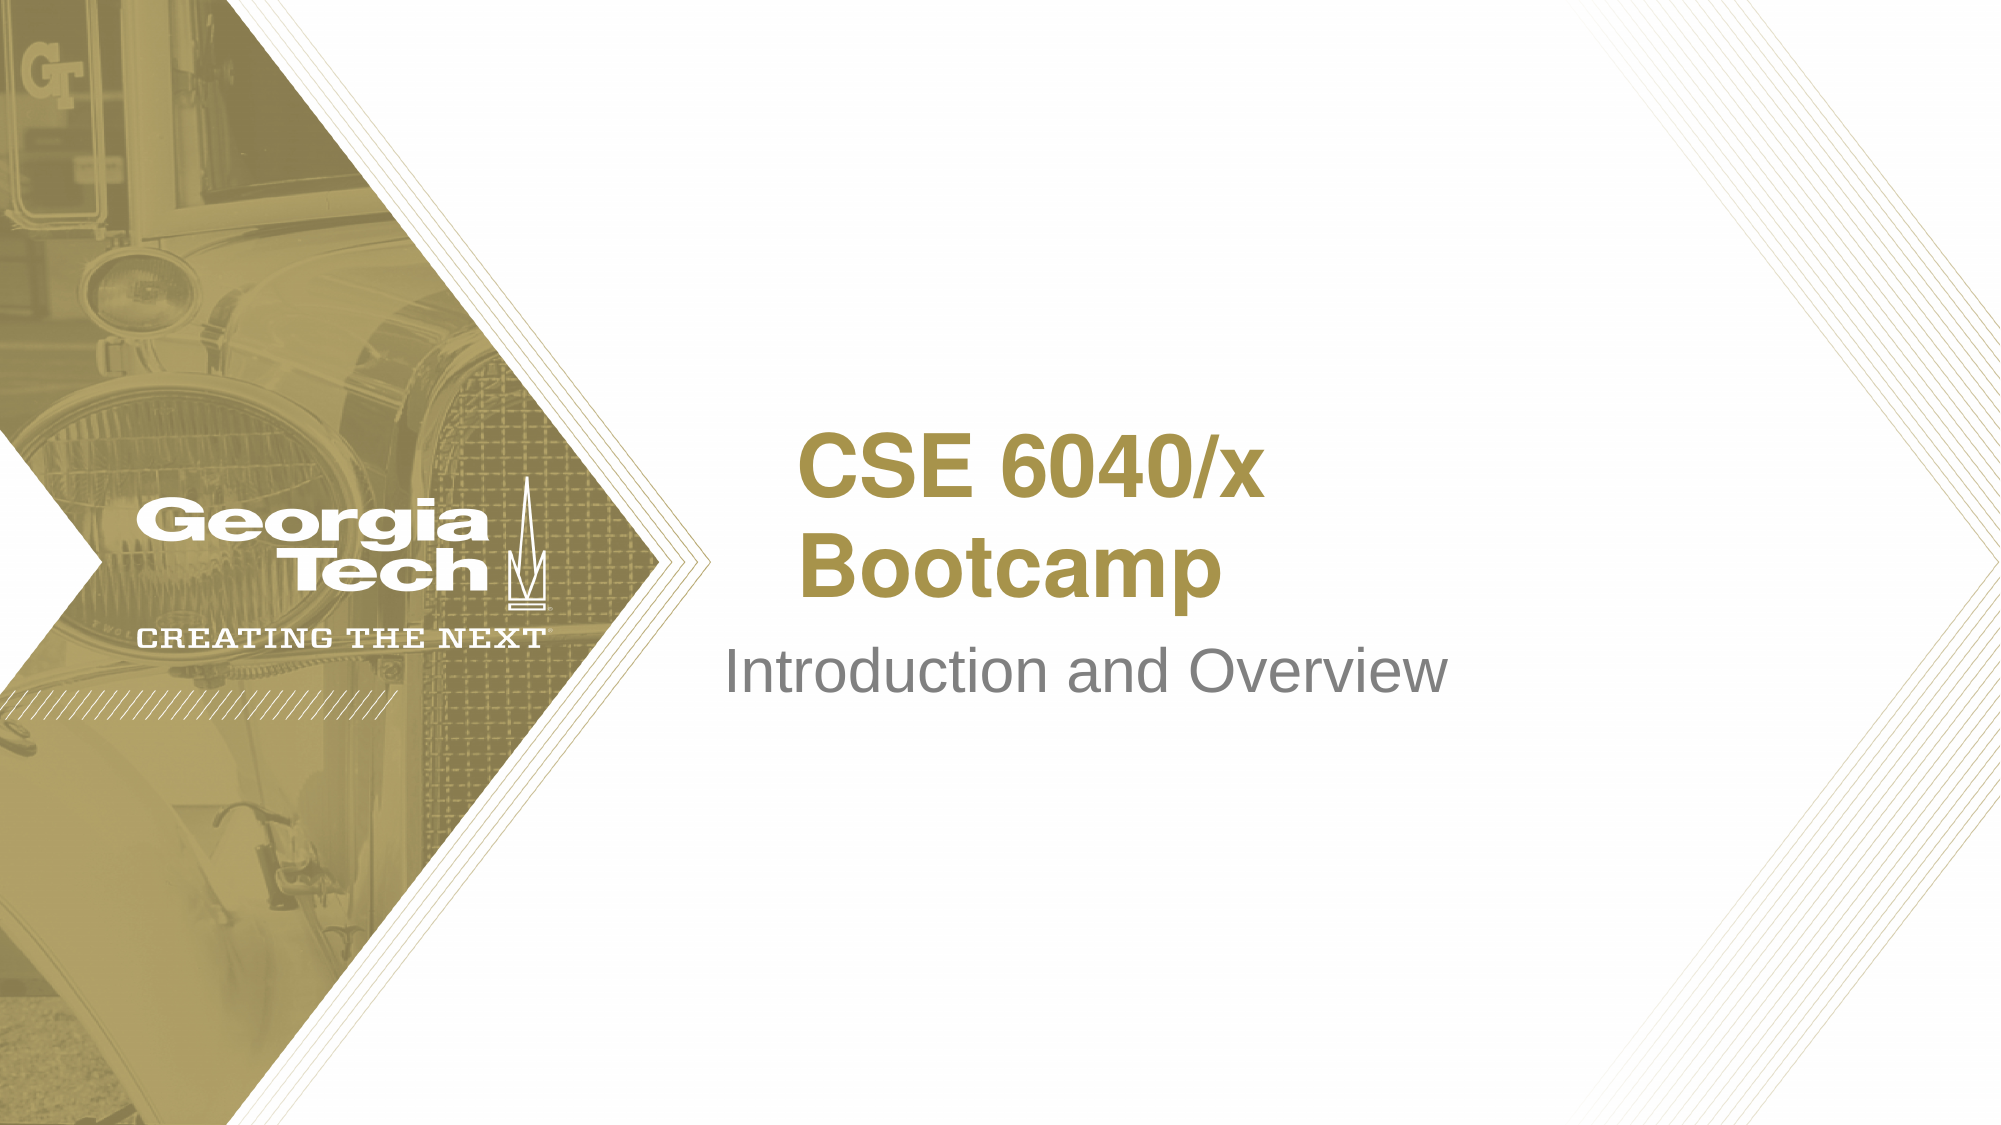

# CSE 6040/x Bootcamp
Introduction and Overview